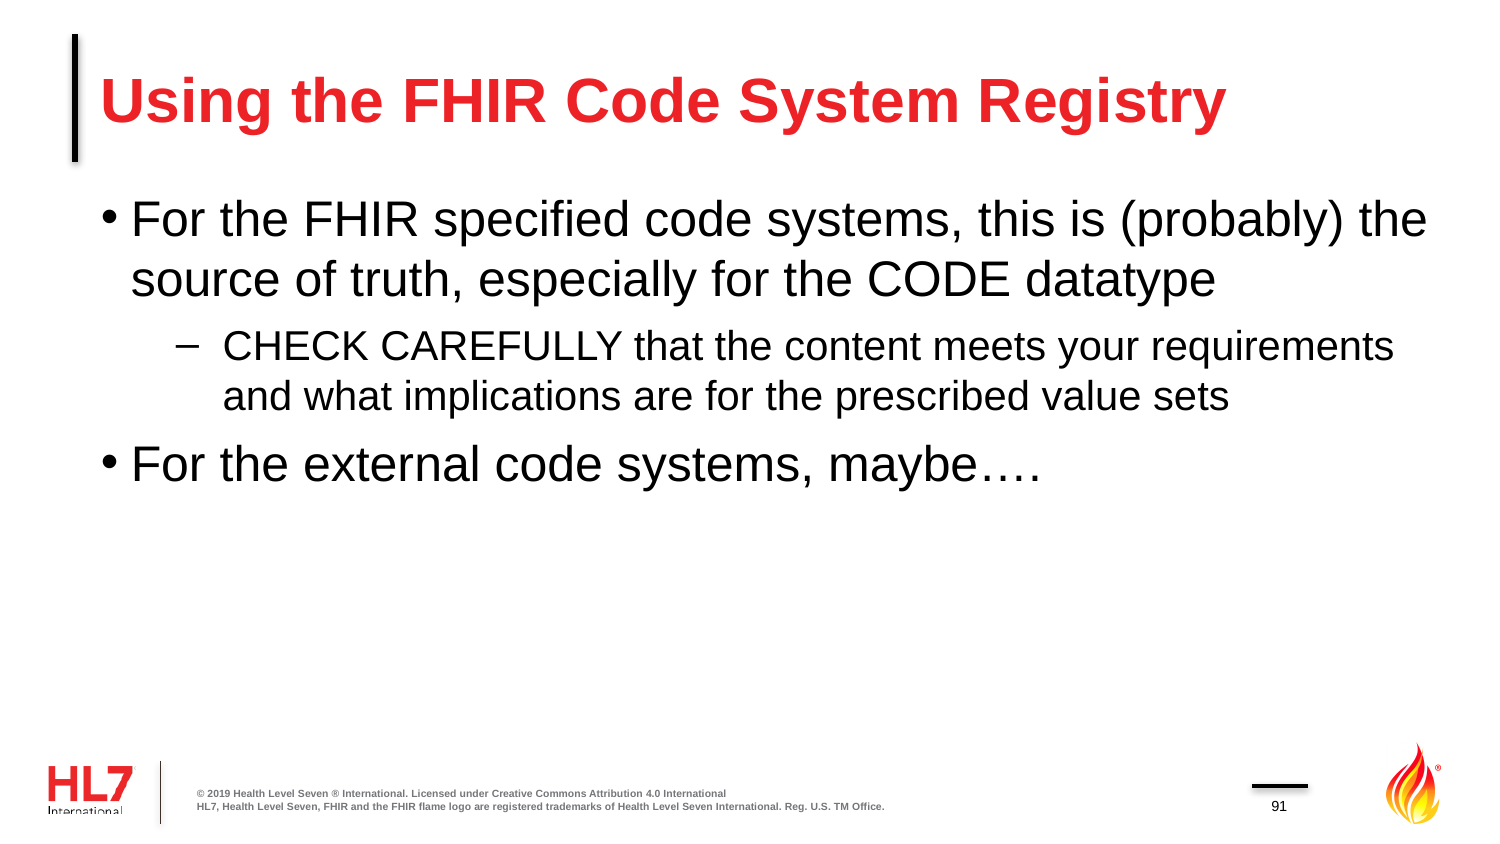

# Using the FHIR Code System Registry
For the FHIR specified code systems, this is (probably) the source of truth, especially for the CODE datatype
CHECK CAREFULLY that the content meets your requirements and what implications are for the prescribed value sets
For the external code systems, maybe….
© 2019 Health Level Seven ® International. Licensed under Creative Commons Attribution 4.0 International
HL7, Health Level Seven, FHIR and the FHIR flame logo are registered trademarks of Health Level Seven International. Reg. U.S. TM Office.
91